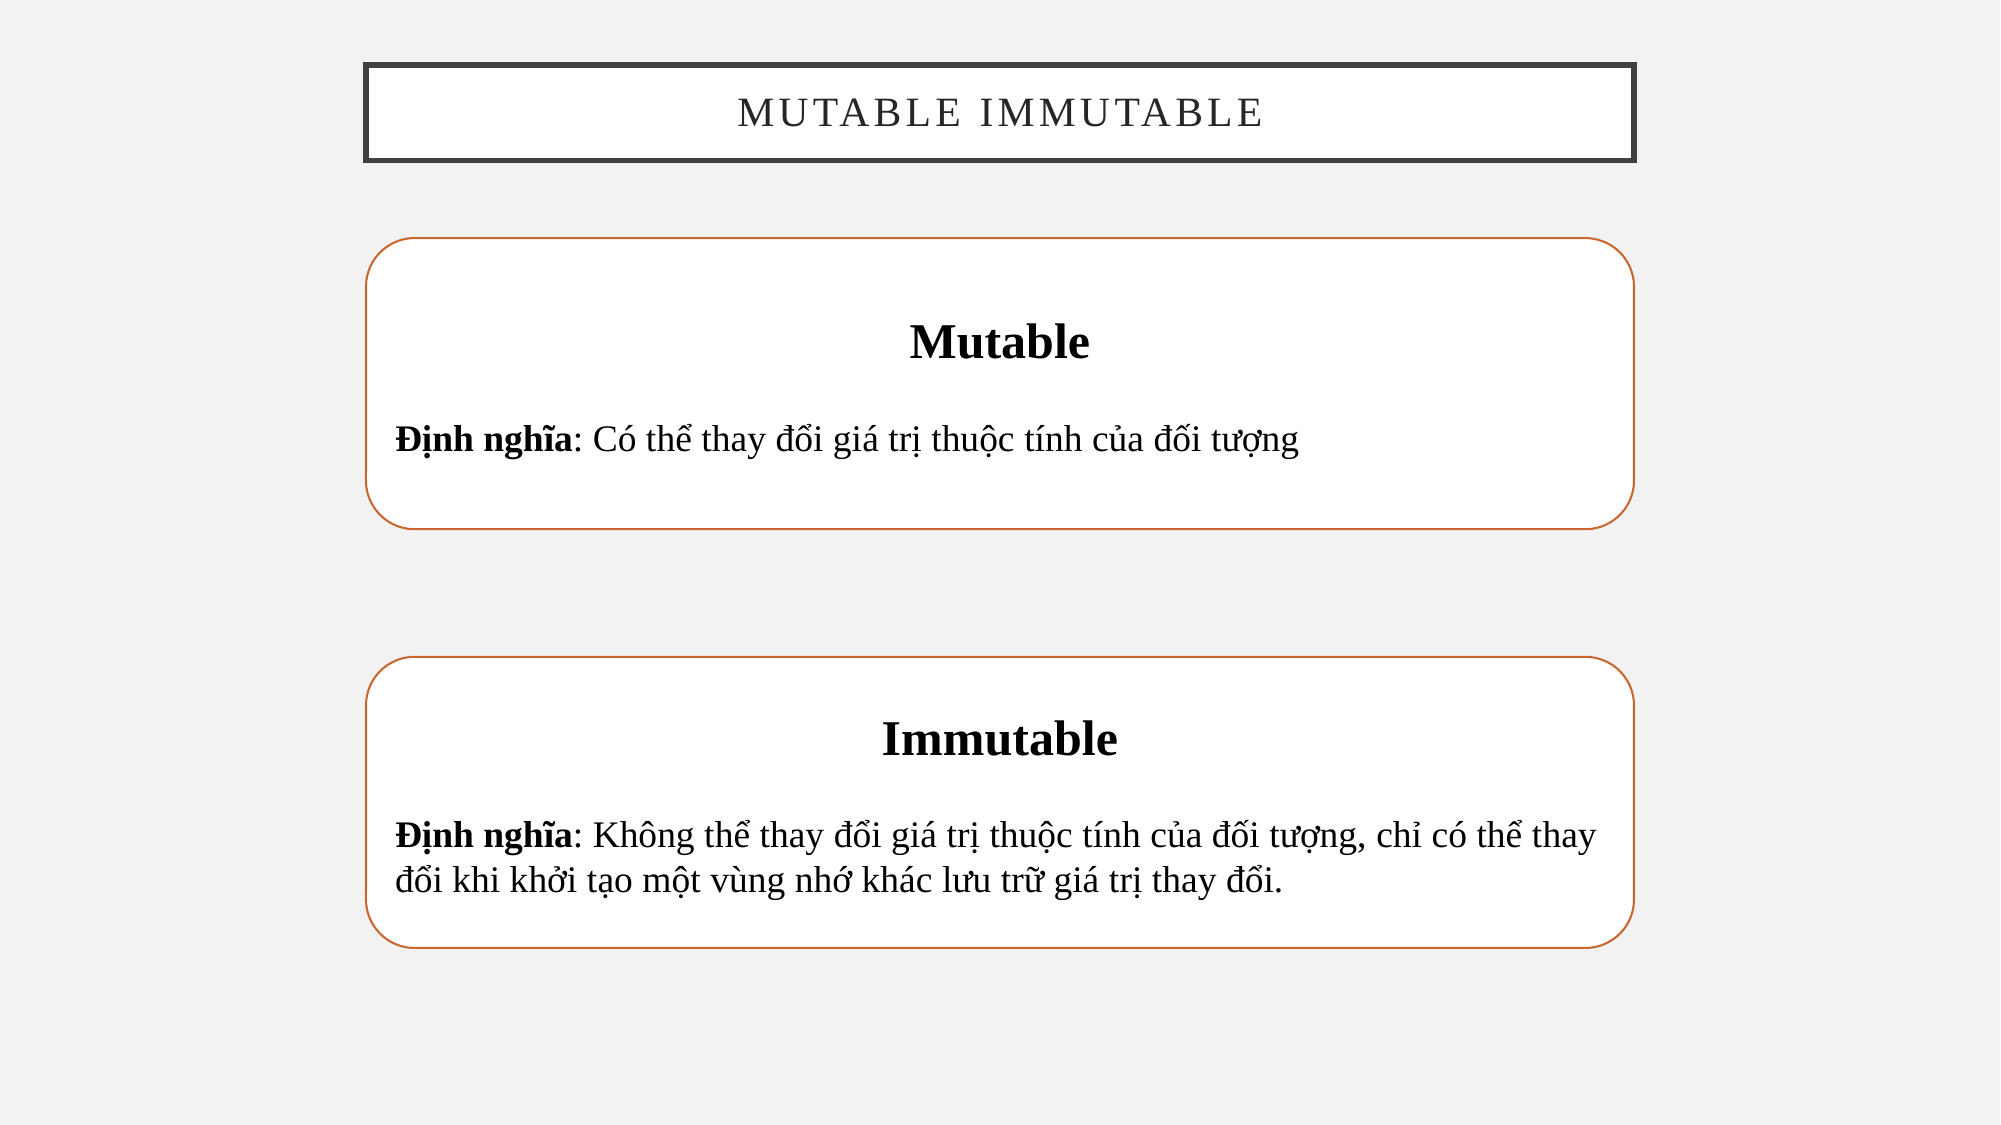

Mutable immutable
Mutable

Định nghĩa: Có thể thay đổi giá trị thuộc tính của đối tượng
Immutable

Định nghĩa: Không thể thay đổi giá trị thuộc tính của đối tượng, chỉ có thể thay đổi khi khởi tạo một vùng nhớ khác lưu trữ giá trị thay đổi.